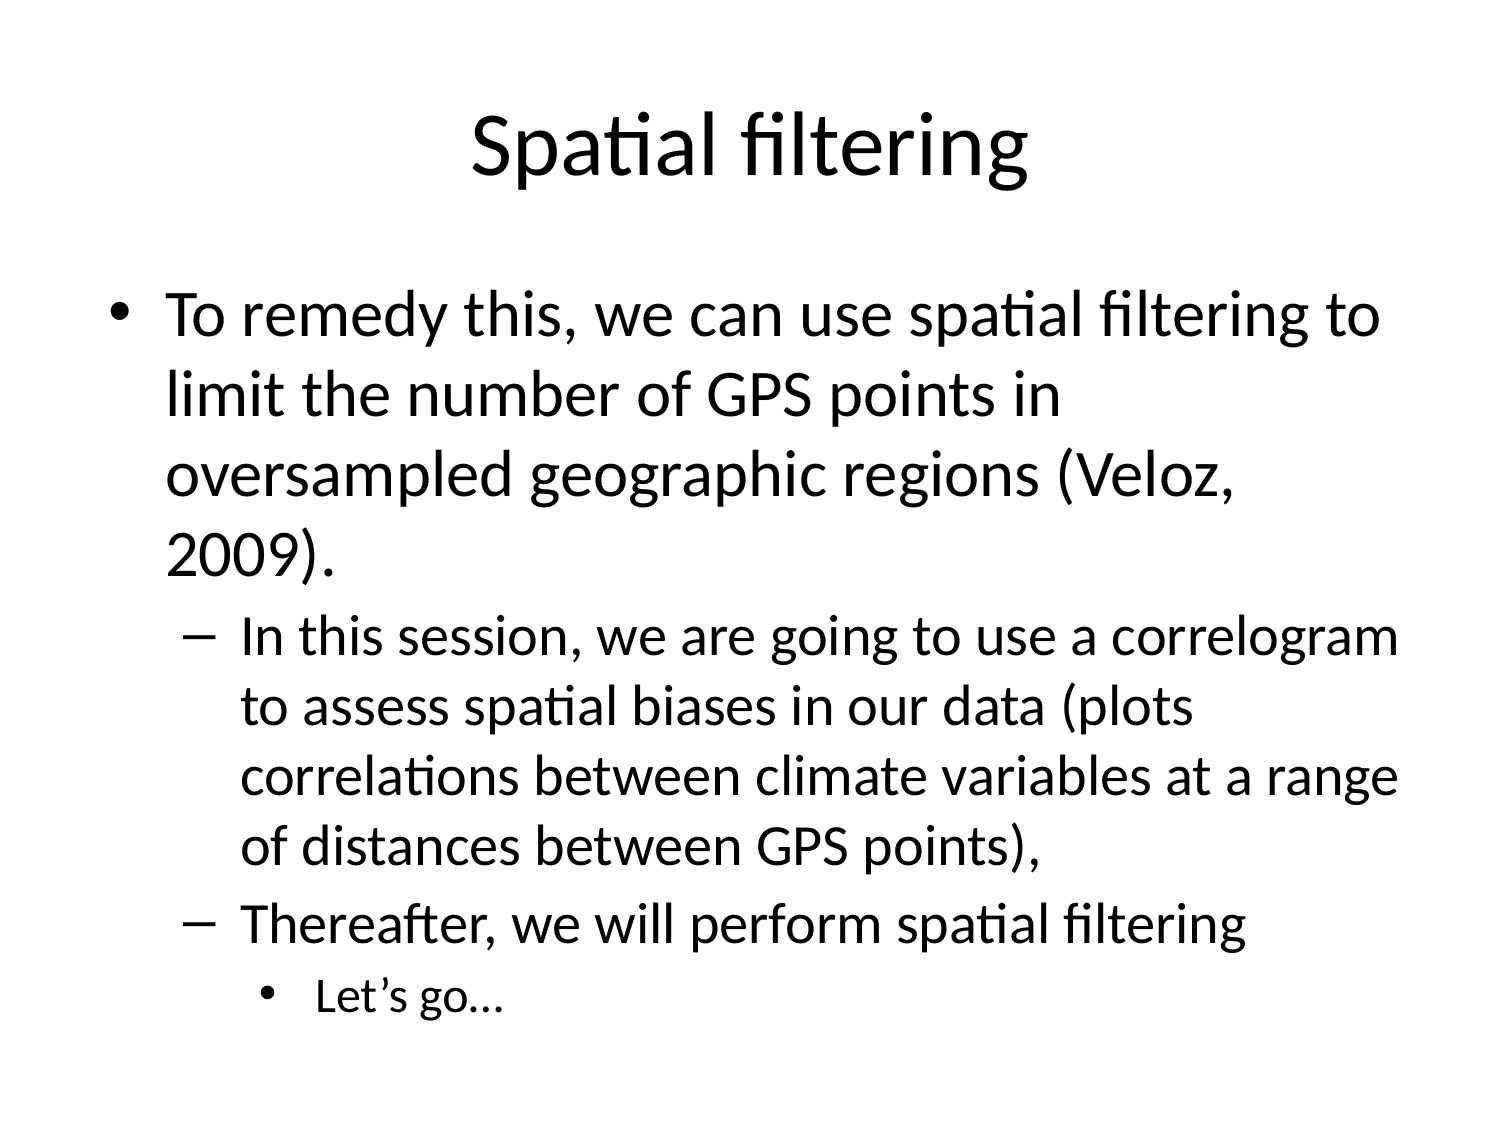

# Spatial filtering
To remedy this, we can use spatial filtering to limit the number of GPS points in oversampled geographic regions (Veloz, 2009).
In this session, we are going to use a correlogram to assess spatial biases in our data (plots correlations between climate variables at a range of distances between GPS points),
Thereafter, we will perform spatial filtering
Let’s go…